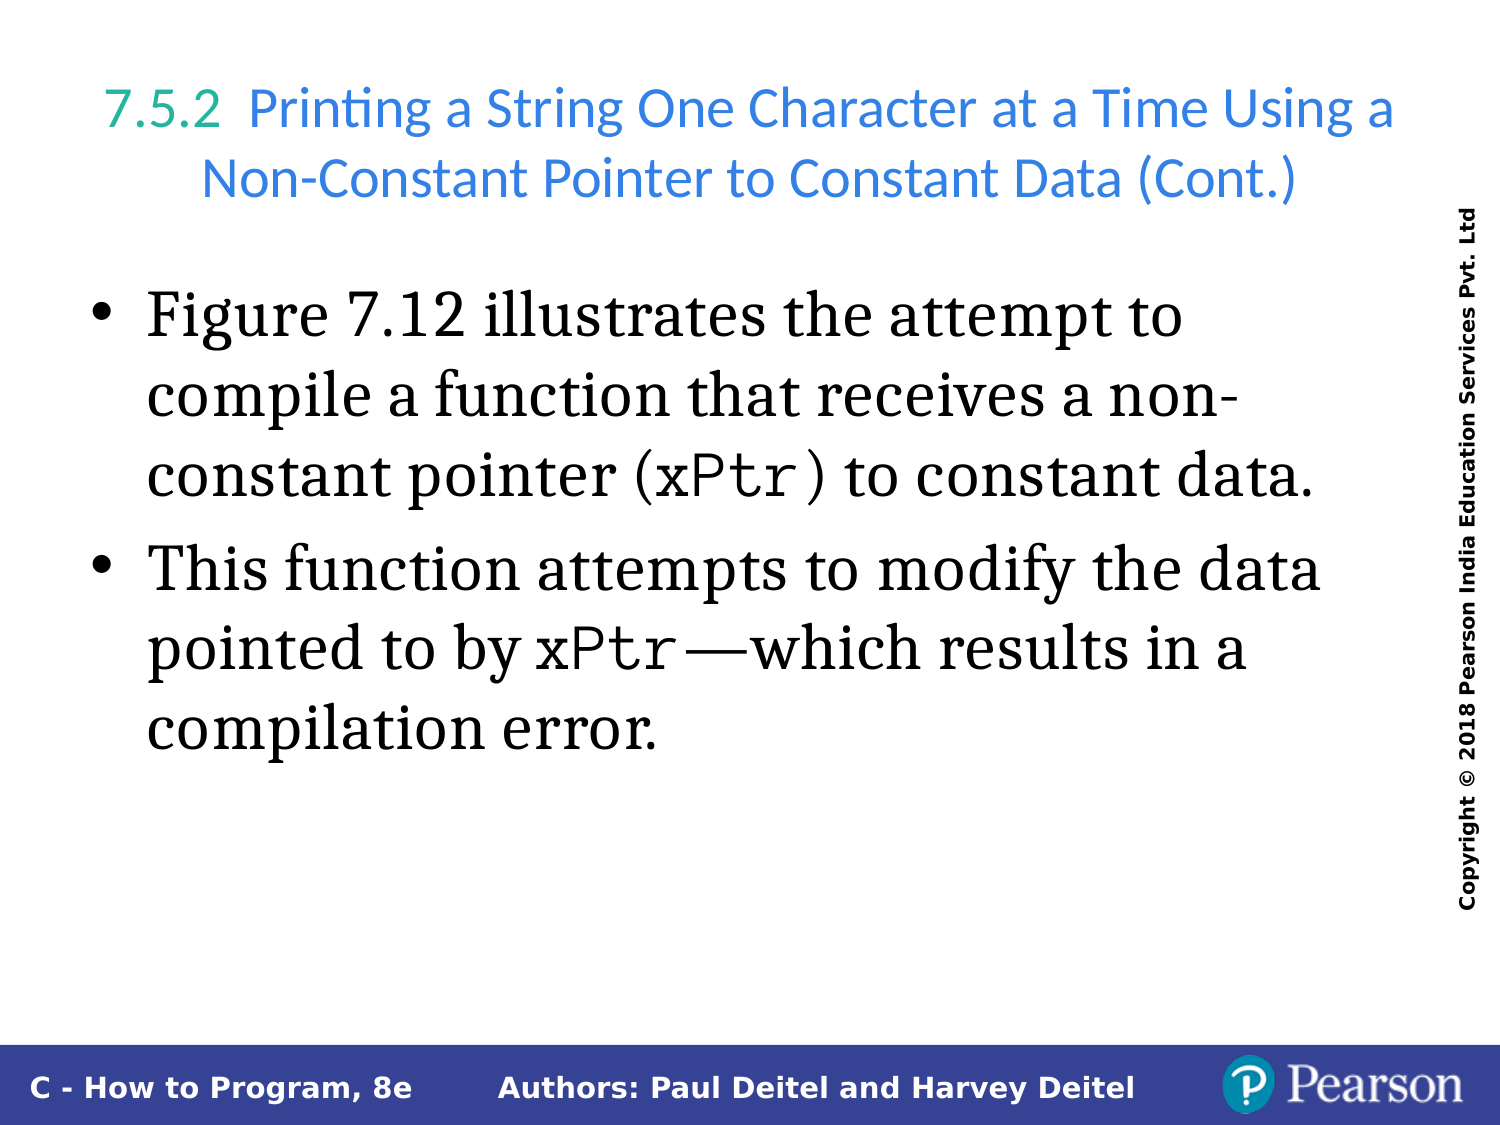

# 7.5.2  Printing a String One Character at a Time Using a Non-Constant Pointer to Constant Data (Cont.)
Figure 7.12 illustrates the attempt to compile a function that receives a non-constant pointer (xPtr) to constant data.
This function attempts to modify the data pointed to by xPtr—which results in a compilation error.